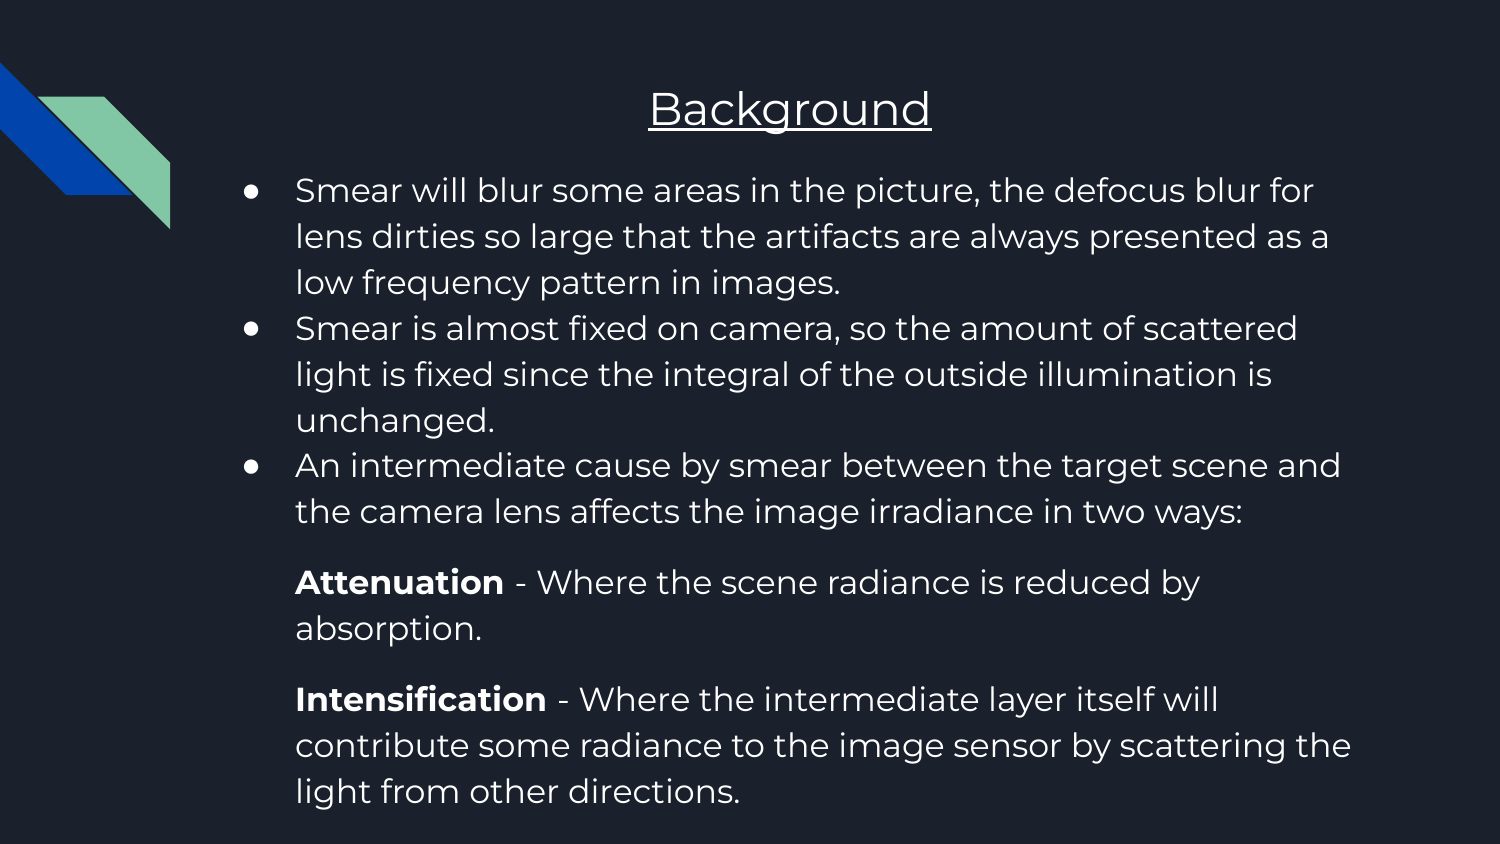

# Background
Smear will blur some areas in the picture, the defocus blur for lens dirties so large that the artifacts are always presented as a low frequency pattern in images.
Smear is almost fixed on camera, so the amount of scattered light is fixed since the integral of the outside illumination is unchanged.
An intermediate cause by smear between the target scene and the camera lens affects the image irradiance in two ways:
Attenuation - Where the scene radiance is reduced by absorption.
Intensification - Where the intermediate layer itself will contribute some radiance to the image sensor by scattering the light from other directions.